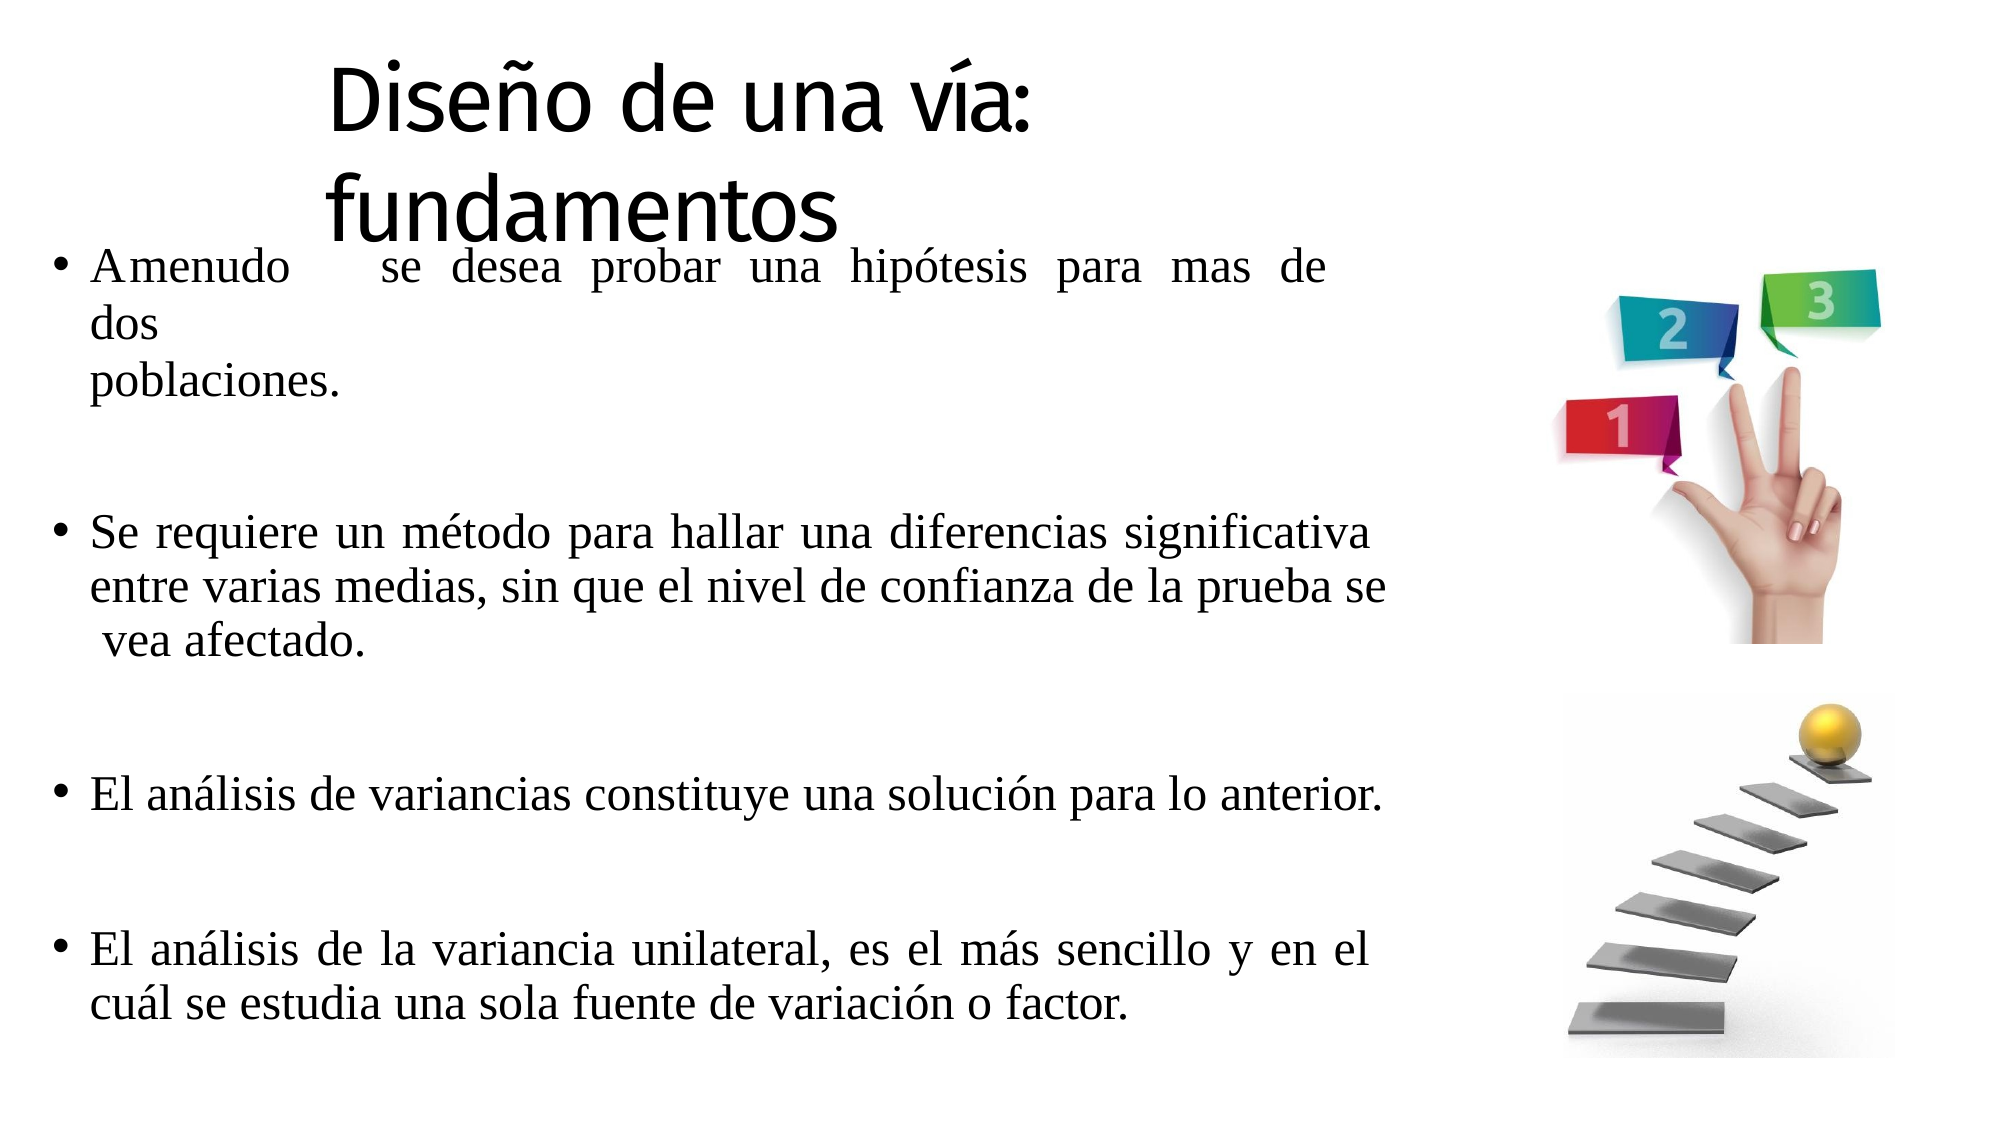

# Diseño de una vía: fundamentos
A	menudo	se	desea	probar	una	hipótesis	para	mas	de	dos
poblaciones.

Se requiere un método para hallar una diferencias significativa  entre varias medias, sin que el nivel de confianza de la prueba se  vea afectado.

El análisis de variancias constituye una solución para lo anterior.

El análisis de la variancia unilateral, es el más sencillo y en el  cuál se estudia una sola fuente de variación o factor.